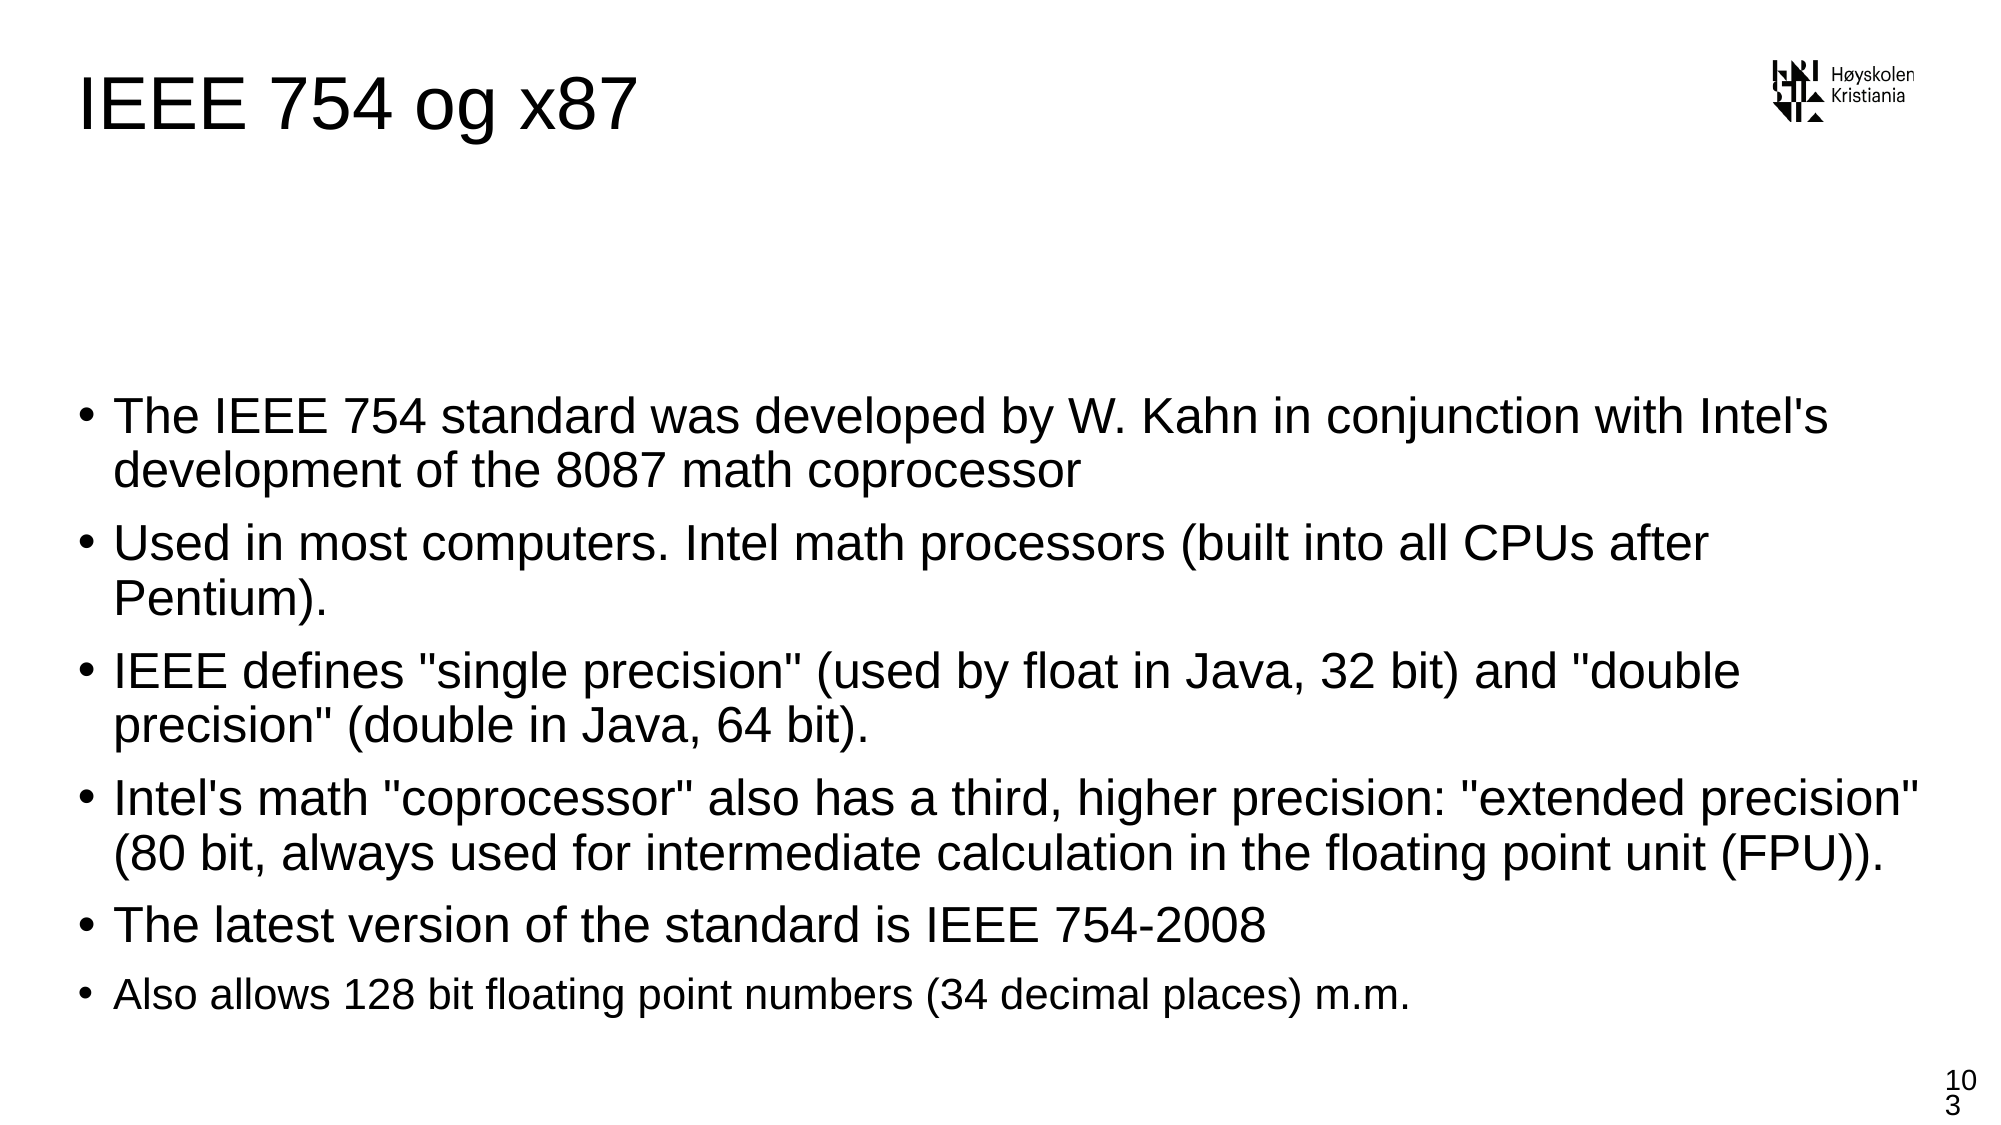

# IEEE 754 og x87

The IEEE 754 standard was developed by W. Kahn in conjunction with Intel's development of the 8087 math coprocessor
Used in most computers. Intel math processors (built into all CPUs after Pentium).
IEEE defines "single precision" (used by float in Java, 32 bit) and "double precision" (double in Java, 64 bit).
Intel's math "coprocessor" also has a third, higher precision: "extended precision" (80 bit, always used for intermediate calculation in the floating point unit (FPU)).
The latest version of the standard is IEEE 754-2008
Also allows 128 bit floating point numbers (34 decimal places) m.m.
103
blistog@westerdals.no